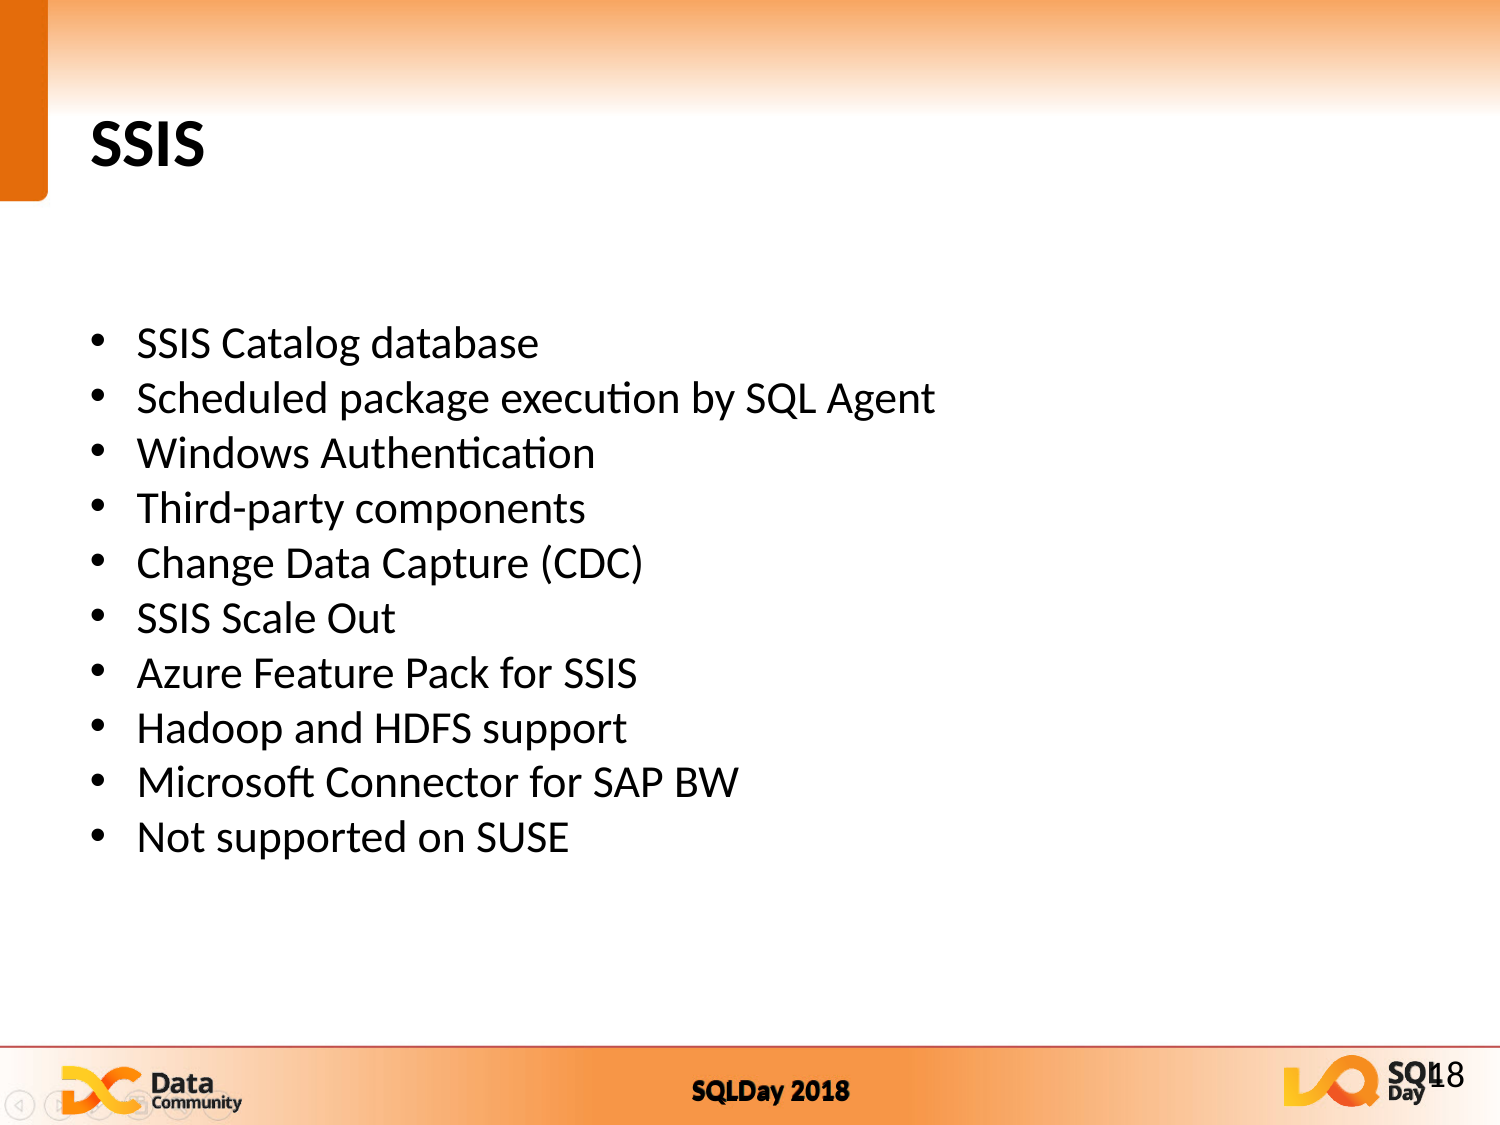

# SSIS
SSIS Catalog database
Scheduled package execution by SQL Agent
Windows Authentication
Third-party components
Change Data Capture (CDC)
SSIS Scale Out
Azure Feature Pack for SSIS
Hadoop and HDFS support
Microsoft Connector for SAP BW
Not supported on SUSE
18